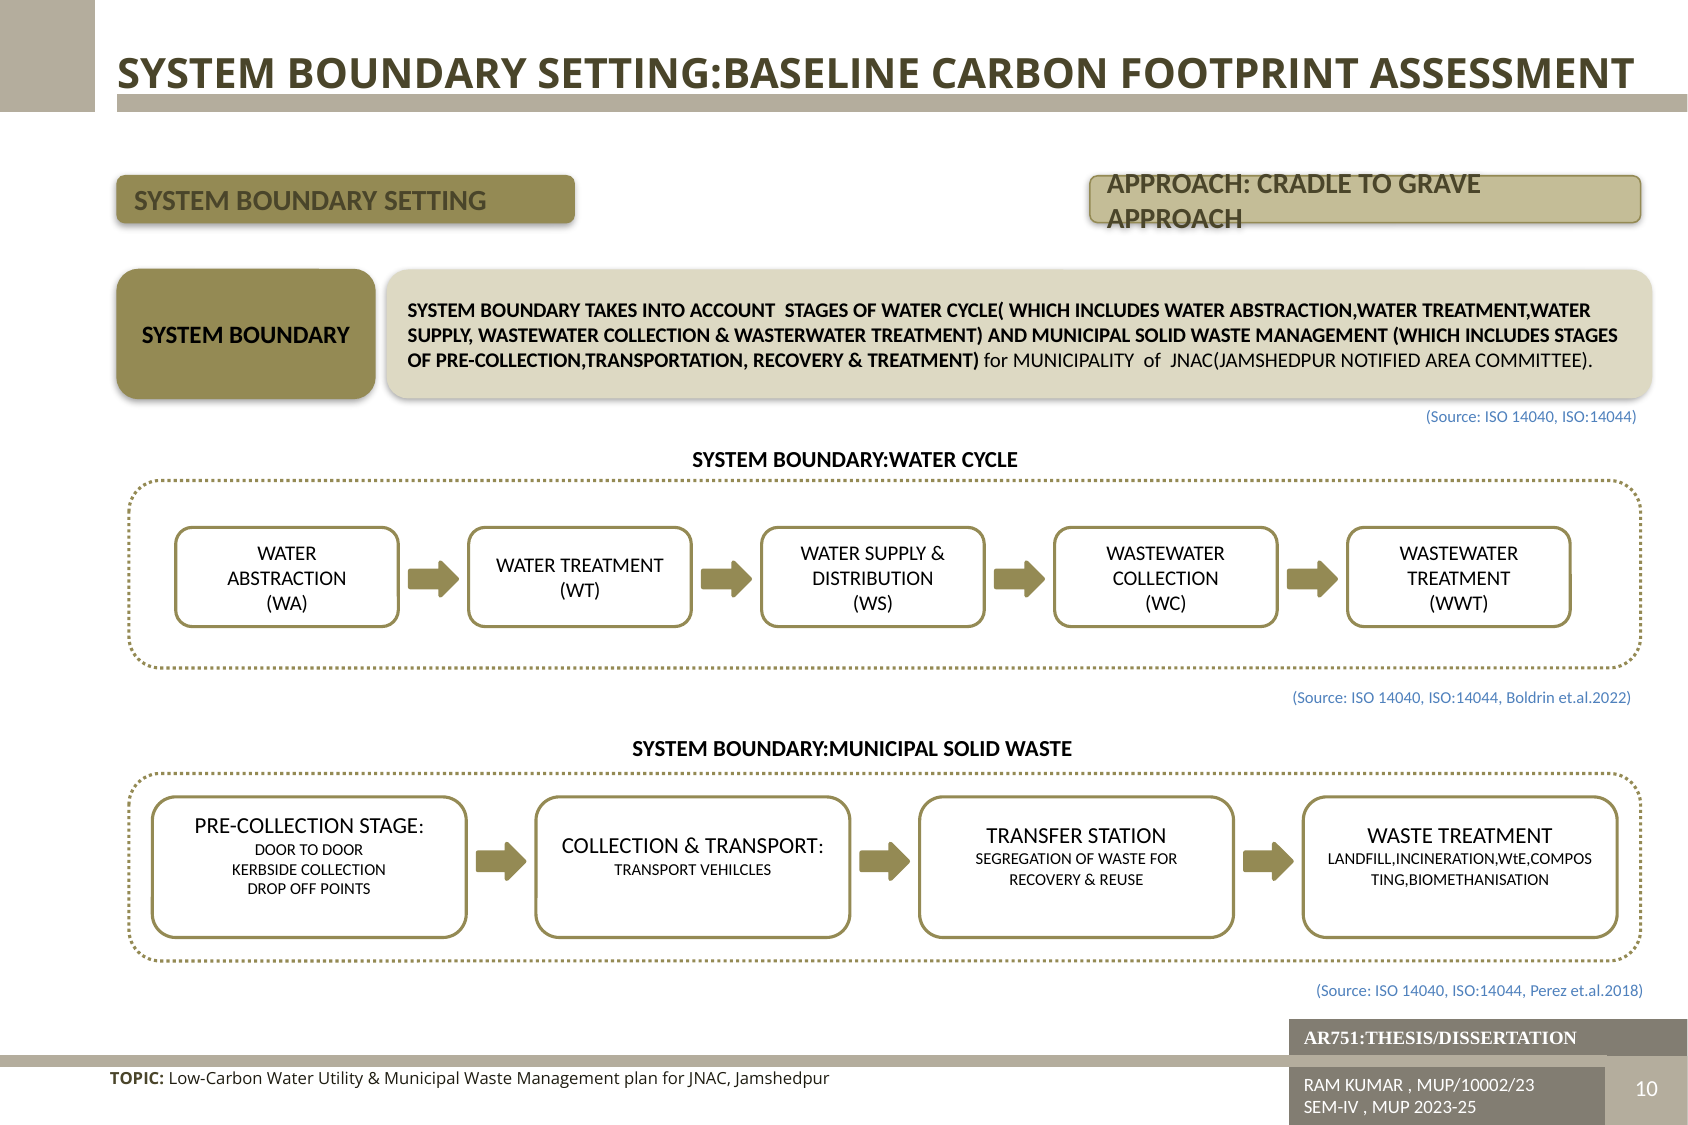

SYSTEM BOUNDARY SETTING:BASELINE CARBON FOOTPRINT ASSESSMENT

SYSTEM BOUNDARY SETTING
APPROACH: CRADLE TO GRAVE APPROACH
SYSTEM BOUNDARY
SYSTEM BOUNDARY TAKES INTO ACCOUNT  STAGES OF WATER CYCLE( WHICH INCLUDES WATER ABSTRACTION,WATER TREATMENT,WATER SUPPLY, WASTEWATER COLLECTION & WASTERWATER TREATMENT) AND MUNICIPAL SOLID WASTE MANAGEMENT (WHICH INCLUDES STAGES OF PRE-COLLECTION,TRANSPORTATION, RECOVERY & TREATMENT) for MUNICIPALITY  of  JNAC(JAMSHEDPUR NOTIFIED AREA COMMITTEE).
(Source: ISO 14040, ISO:14044)
SYSTEM BOUNDARY:WATER CYCLE

WATER ABSTRACTION
(WA)
WATER TREATMENT
(WT)
WATER SUPPLY & DISTRIBUTION
(WS)
WASTEWATER COLLECTION
(WC)
WASTEWATER TREATMENT
(WWT)

(Source: ISO 14040, ISO:14044, Boldrin et.al.2022)
SYSTEM BOUNDARY:MUNICIPAL SOLID WASTE

PRE-COLLECTION STAGE:
DOOR TO DOOR
KERBSIDE COLLECTION
DROP OFF POINTS

COLLECTION & TRANSPORT:
TRANSPORT VEHILCLES

TRANSFER STATION
SEGREGATION OF WASTE FOR RECOVERY & REUSE

WASTE TREATMENT
LANDFILL,INCINERATION,WtE,COMPOSTING,BIOMETHANISATION

(Source: ISO 14040, ISO:14044, Perez et.al.2018)

AR751:THESIS/DISSERTATION

TOPIC: Low-Carbon Water Utility & Municipal Waste Management plan for JNAC, Jamshedpur

RAM KUMAR , MUP/10002/23
SEM-IV , MUP 2023-25

DISSERTATION & PLANNING SEMINAR

10